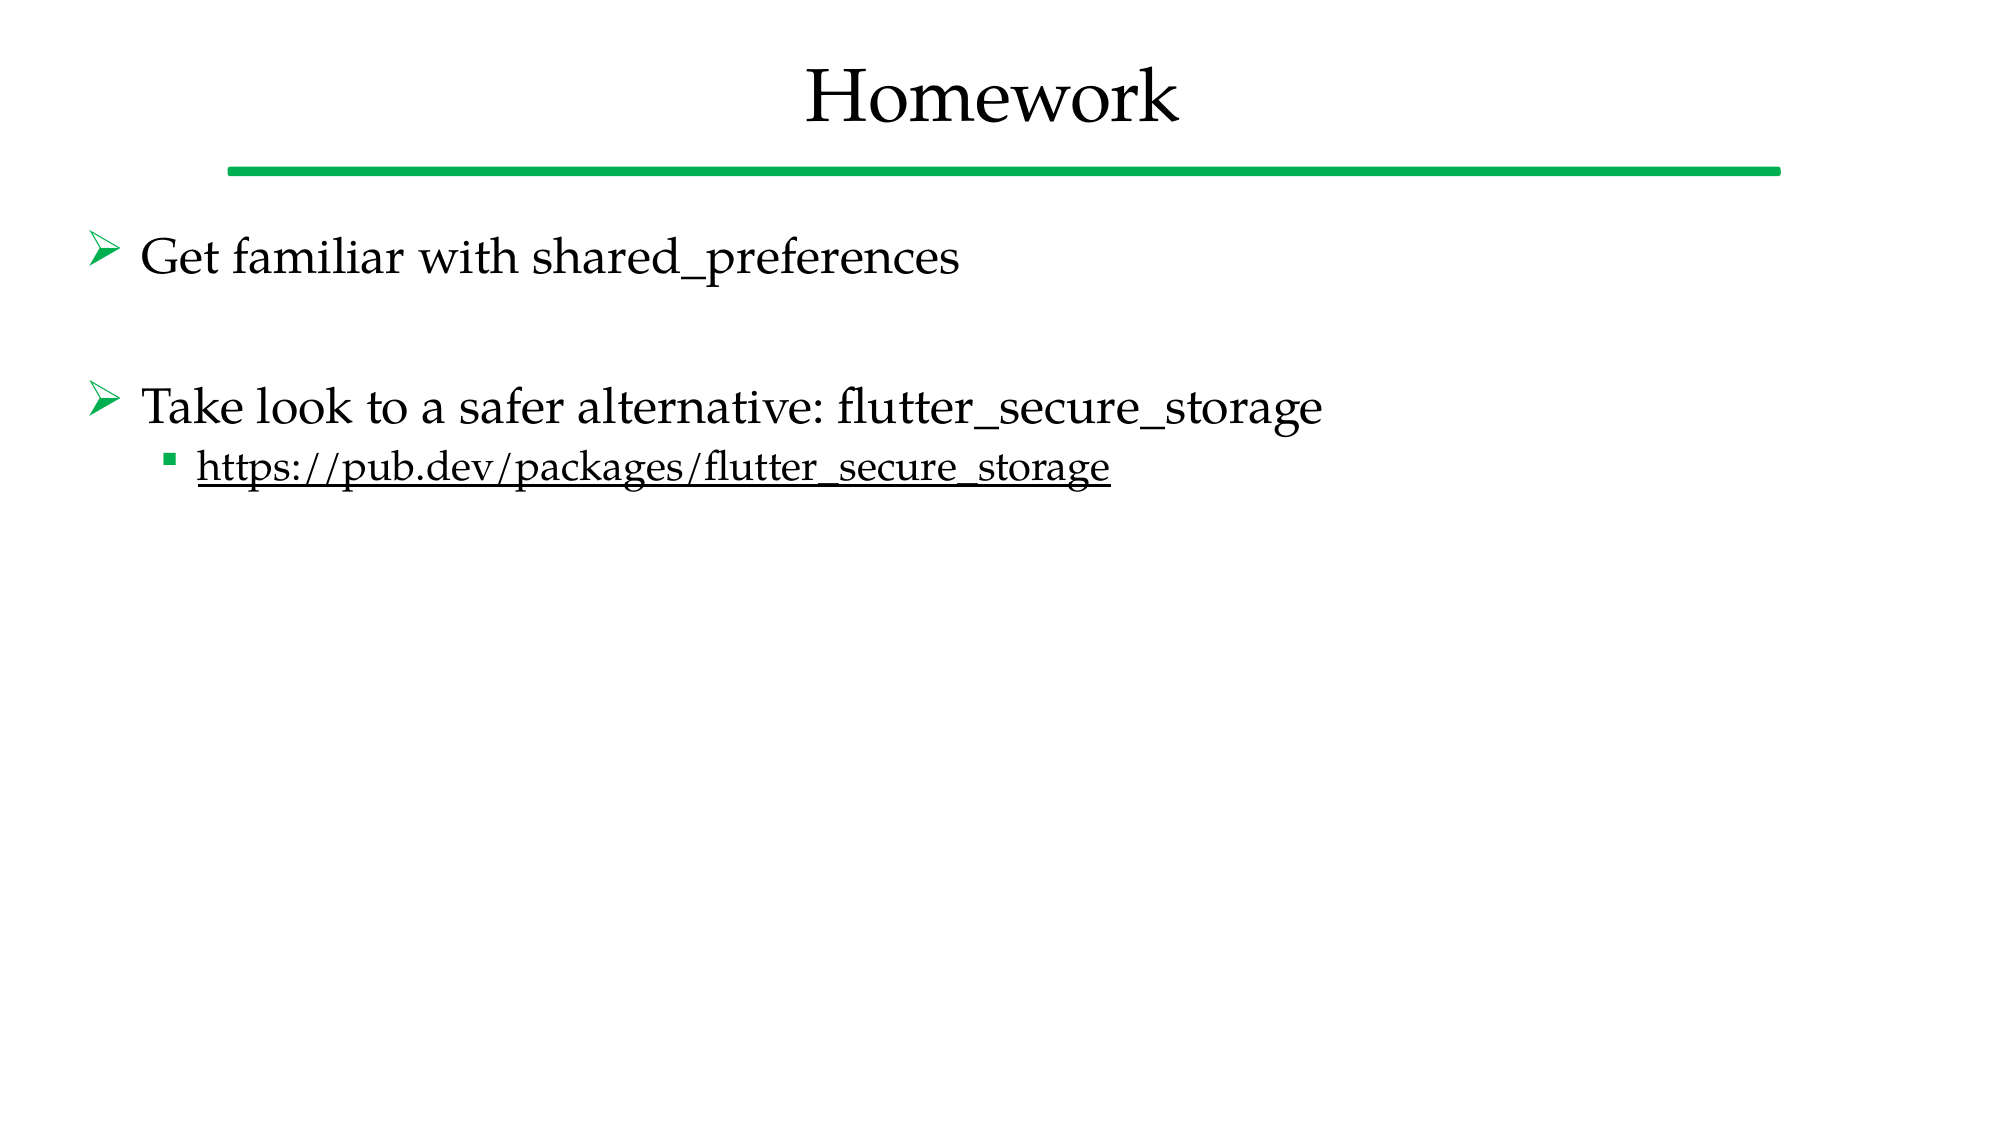

# Homework
Get familiar with shared_preferences

Take look to a safer alternative: flutter_secure_storage
https://pub.dev/packages/flutter_secure_storage